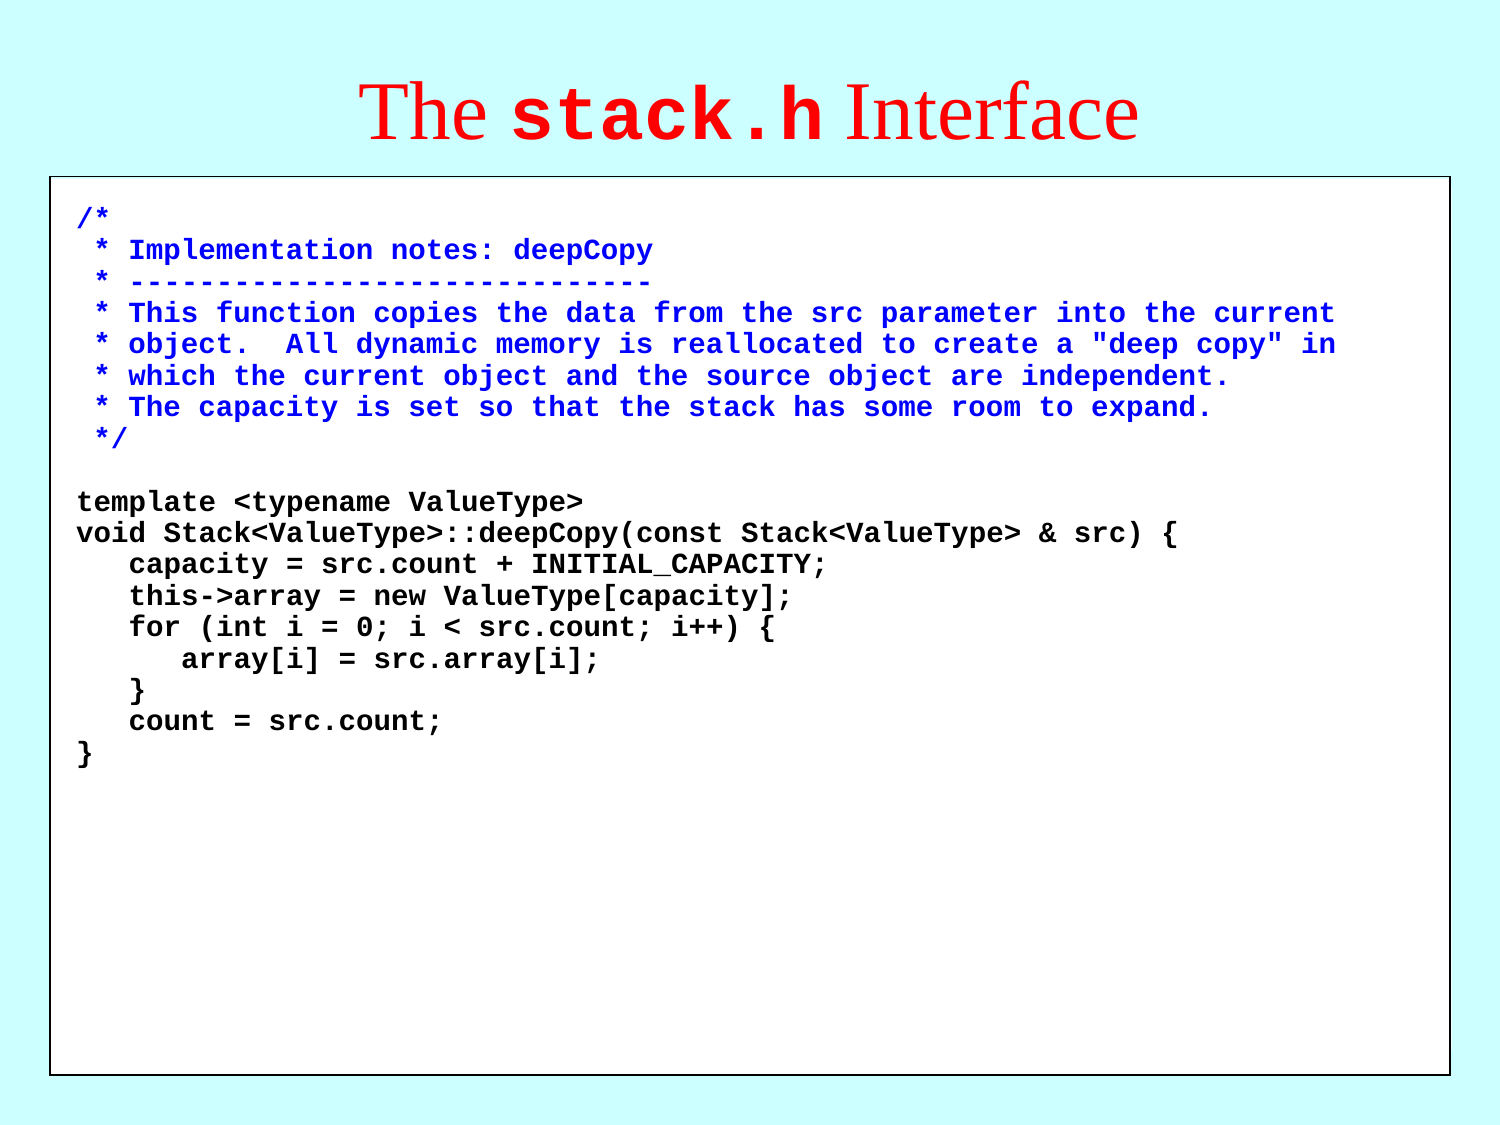

# The stack.h Interface

/*
 * Implementation notes: deepCopy
 * ------------------------------
 * This function copies the data from the src parameter into the current
 * object.  All dynamic memory is reallocated to create a "deep copy" in
 * which the current object and the source object are independent.
 * The capacity is set so that the stack has some room to expand.
 */

template <typename ValueType>
void Stack<ValueType>::deepCopy(const Stack<ValueType> & src) {
   capacity = src.count + INITIAL_CAPACITY;
   this->array = new ValueType[capacity];
   for (int i = 0; i < src.count; i++) {
      array[i] = src.array[i];
   }
   count = src.count;
}
/*
 * Implementation notes: copy constructor and assignment operator
 * --------------------------------------------------------------
 * These methods follow the standard template, leaving the work to deepCopy.
 */

template <typename ValueType>
Stack<ValueType>::Stack(const Stack<ValueType> & src) {
   deepCopy(src);
}

template <typename ValueType>
Stack<ValueType> & Stack<ValueType>::operator=(const Stack<ValueType> & src) {
   if (this != &src) {
      delete[] array;
      deepCopy(src);
   }
   return *this;
}